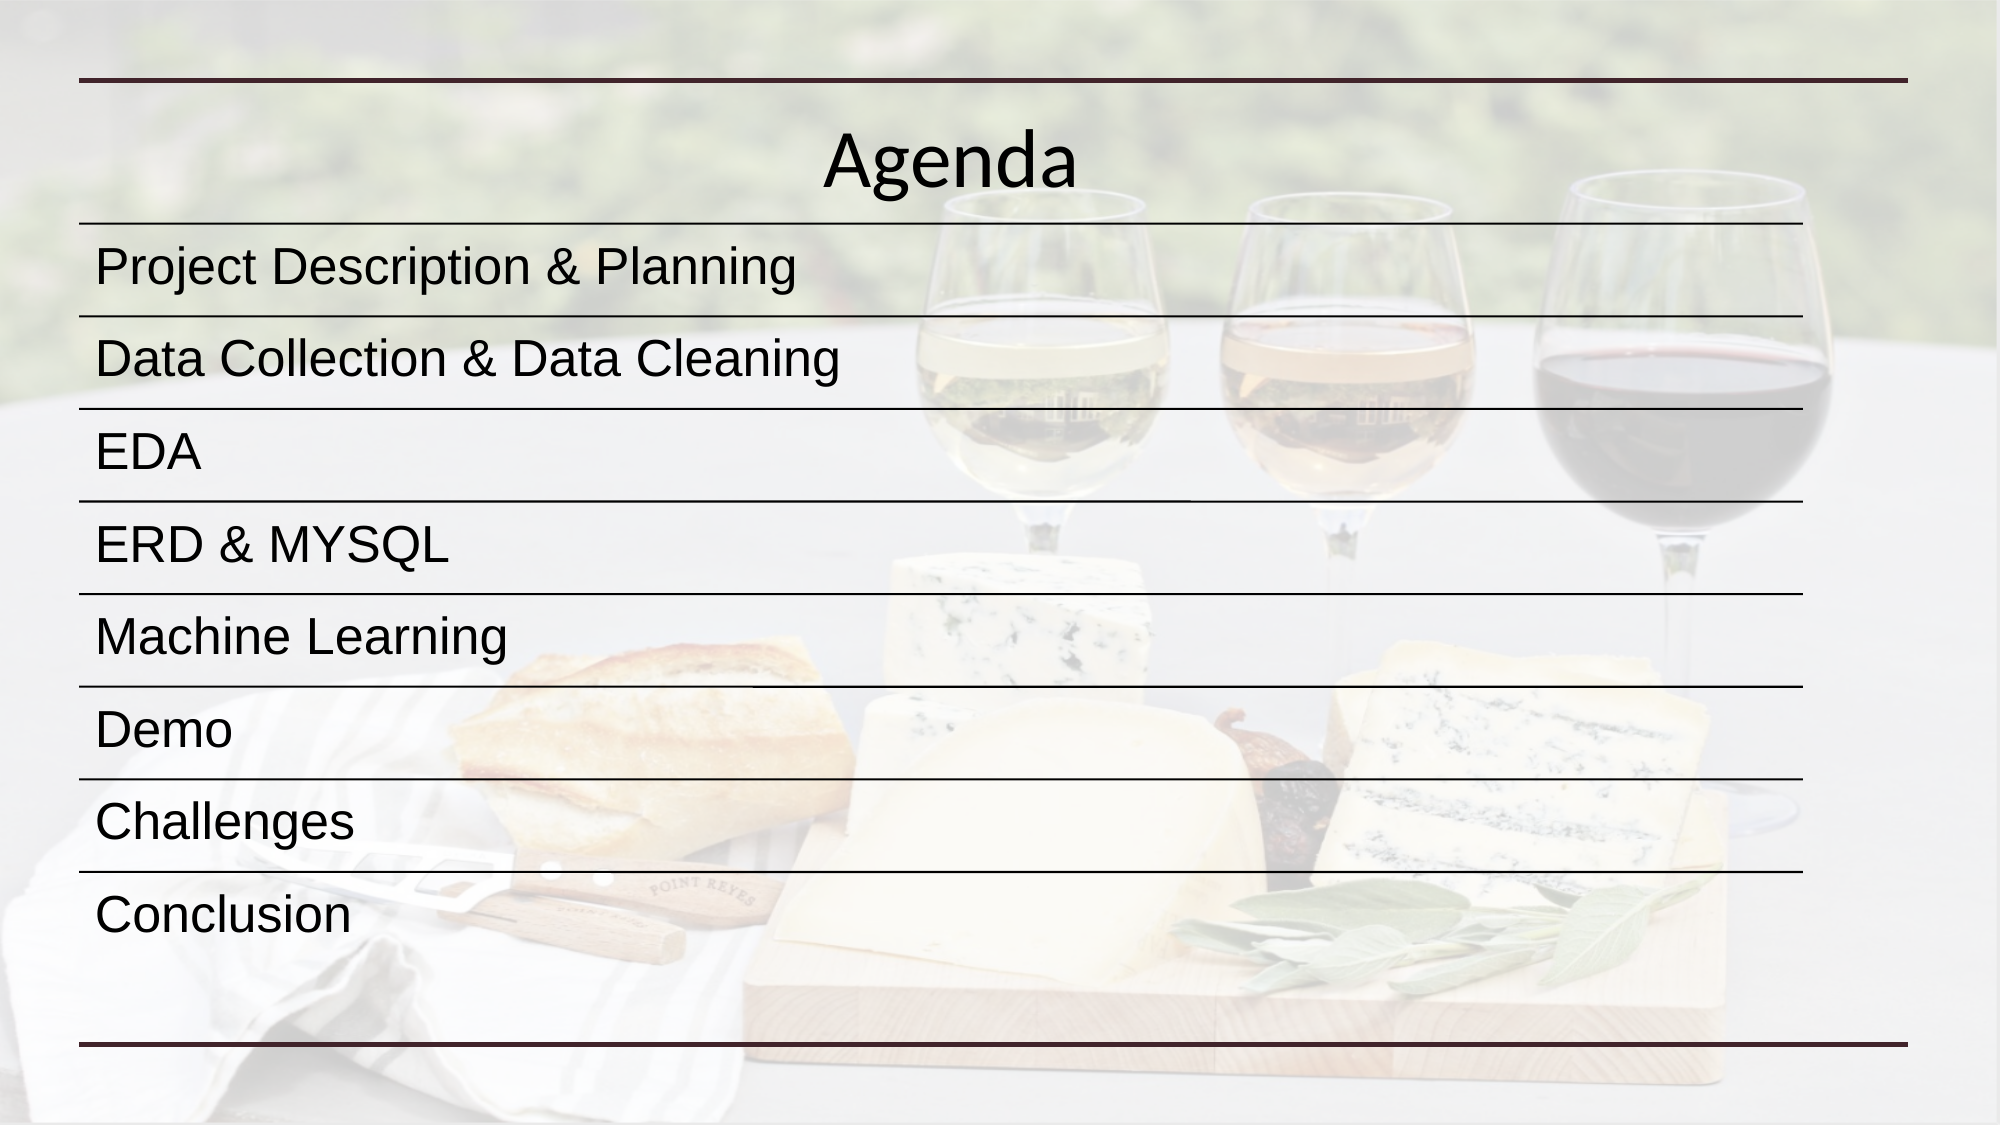

# Agenda
Project Description & Planning
Data Collection & Data Cleaning
EDA
ERD & MYSQL
Machine Learning
Demo
Challenges
Conclusion